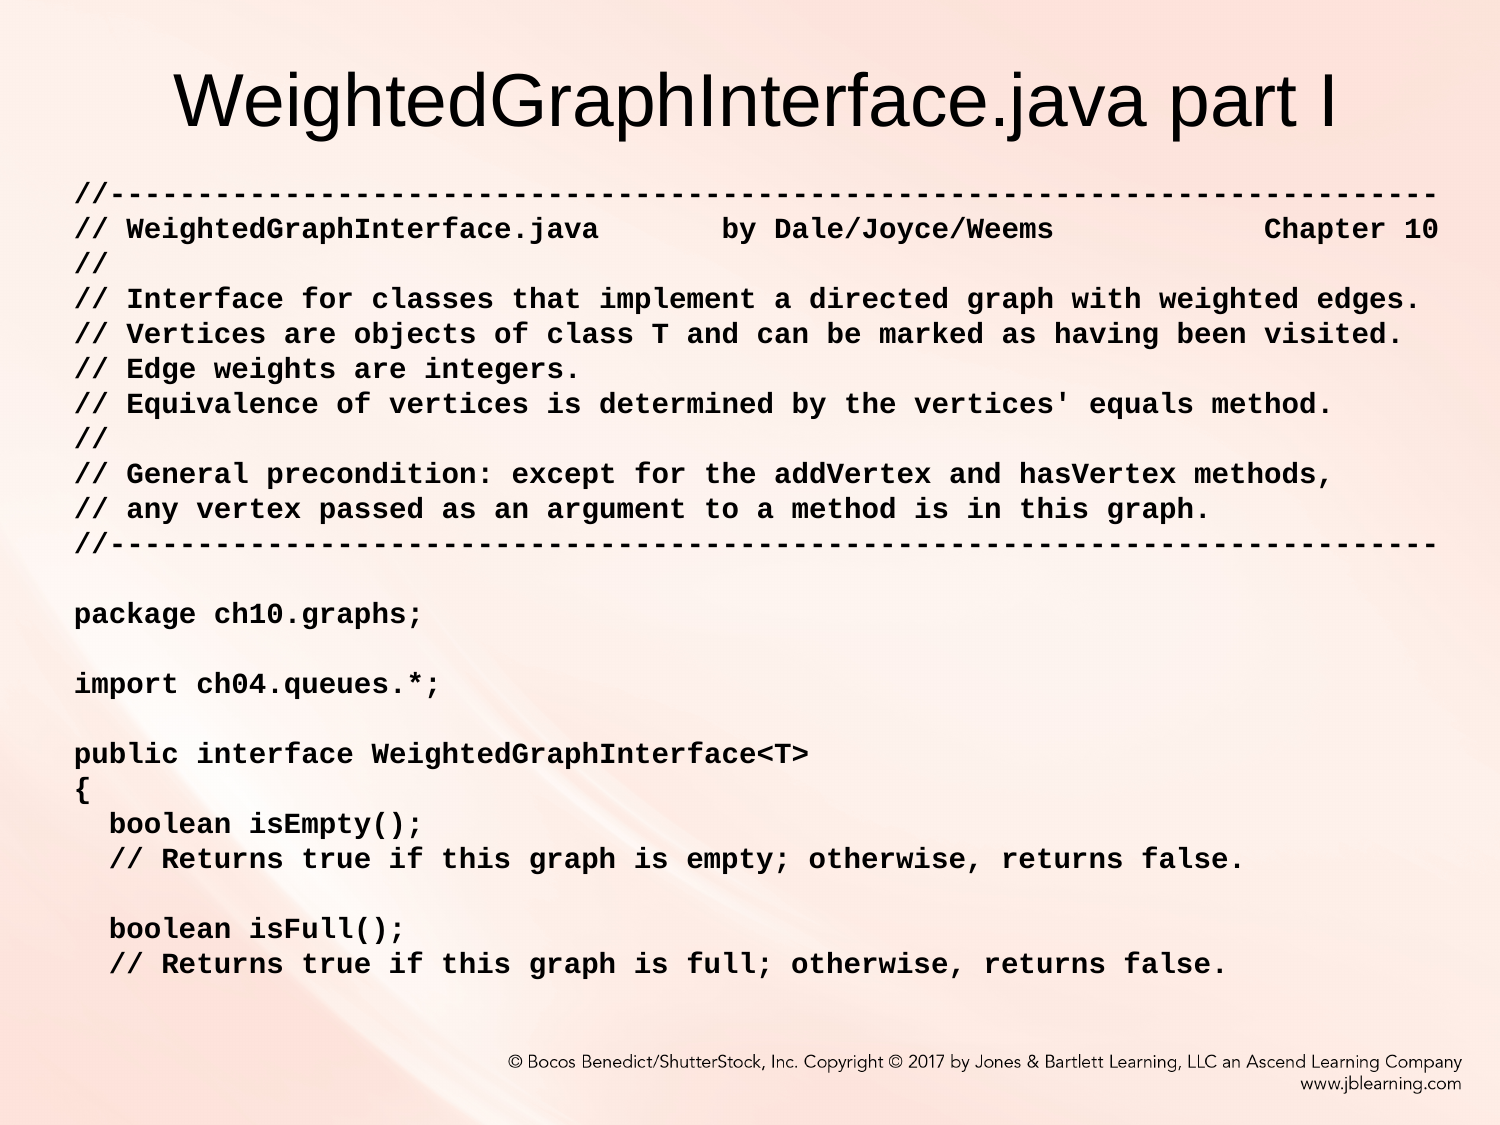

# WeightedGraphInterface.java part I
//----------------------------------------------------------------------------
// WeightedGraphInterface.java       by Dale/Joyce/Weems            Chapter 10
//
// Interface for classes that implement a directed graph with weighted edges.
// Vertices are objects of class T and can be marked as having been visited.
// Edge weights are integers.
// Equivalence of vertices is determined by the vertices' equals method.
//
// General precondition: except for the addVertex and hasVertex methods,
// any vertex passed as an argument to a method is in this graph.
//----------------------------------------------------------------------------

package ch10.graphs;

import ch04.queues.*;

public interface WeightedGraphInterface<T>
{
  boolean isEmpty();
  // Returns true if this graph is empty; otherwise, returns false.

  boolean isFull();
  // Returns true if this graph is full; otherwise, returns false.